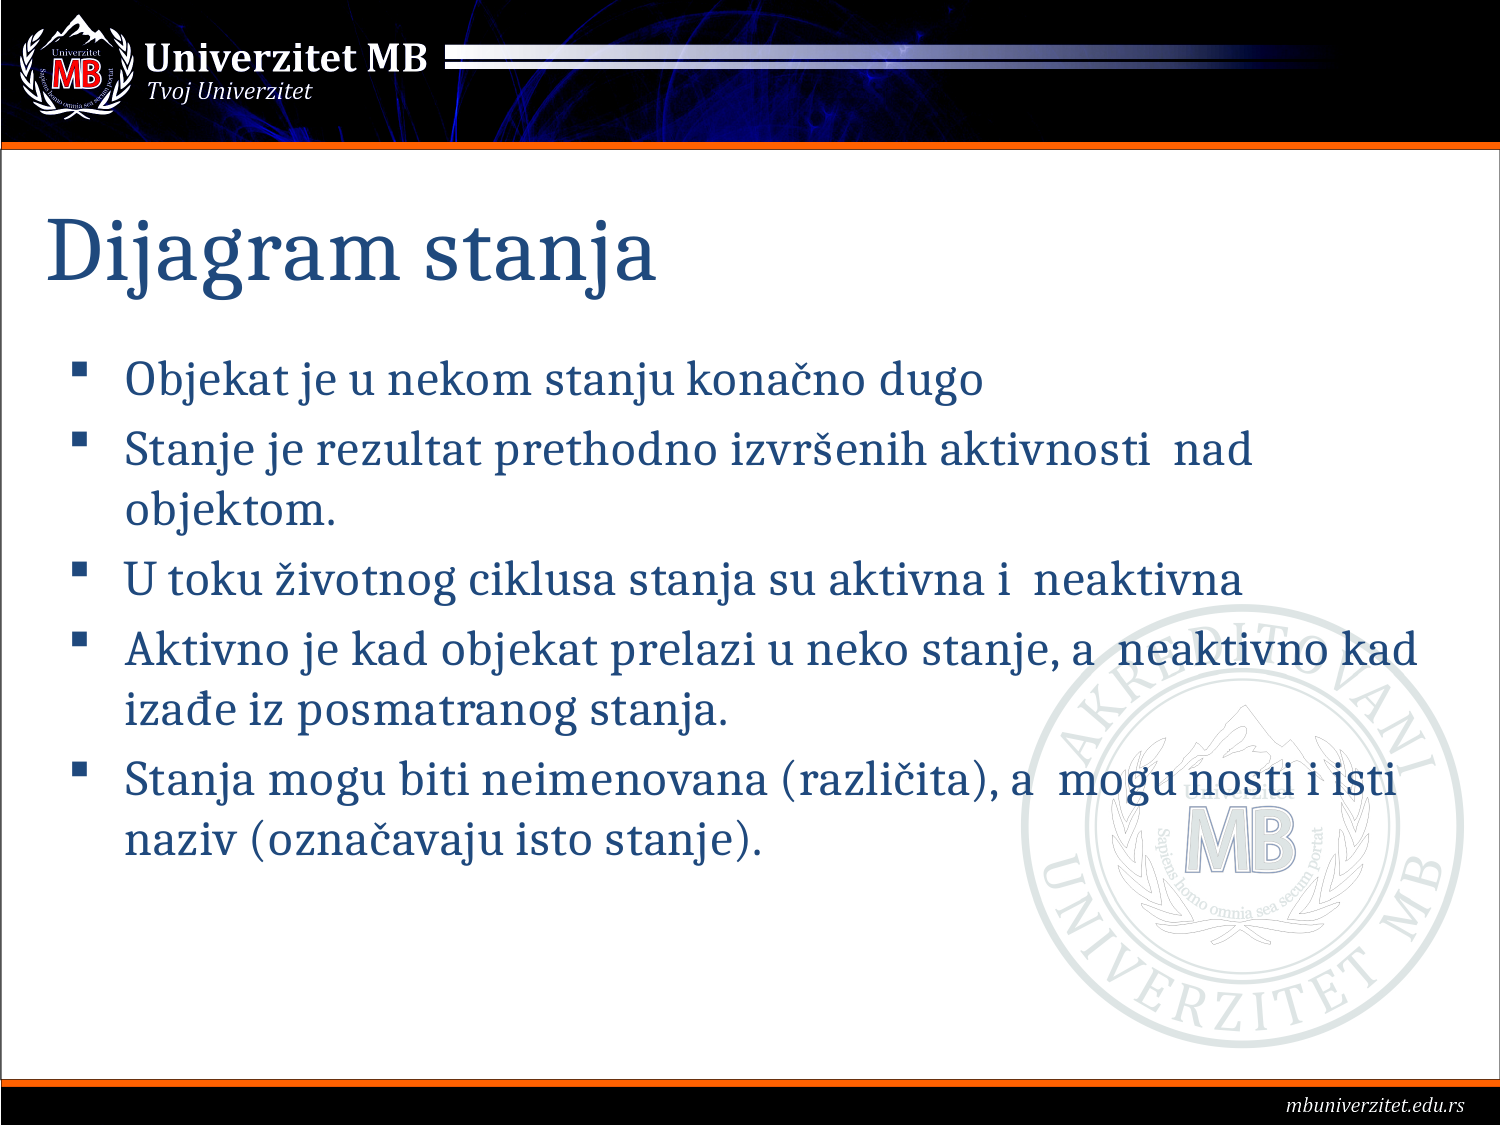

# Dijagram stanja
Objekat je u nekom stanju konačno dugo
Stanje je rezultat prethodno izvršenih aktivnosti  nad objektom.
U toku životnog ciklusa stanja su aktivna i  neaktivna
Aktivno je kad objekat prelazi u neko stanje, a  neaktivno kad izađe iz posmatranog stanja.
Stanja mogu biti neimenovana (različita), a  mogu nosti i isti naziv (označavaju isto stanje).